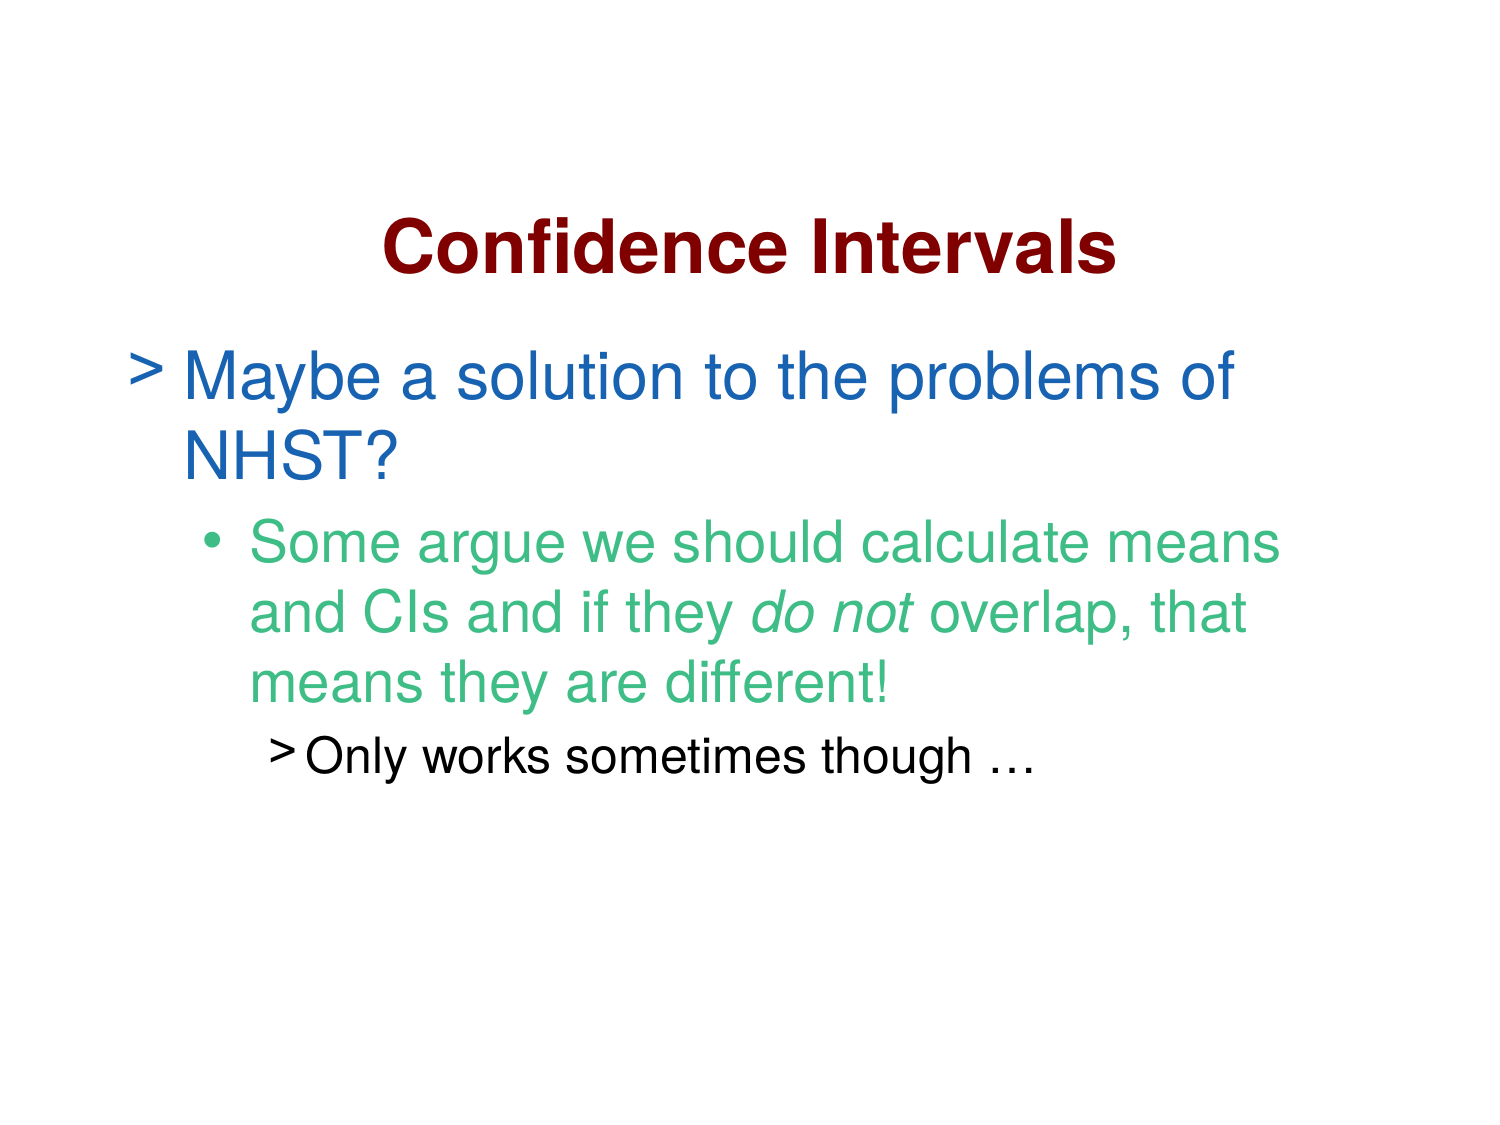

# Confidence Intervals
Maybe a solution to the problems of NHST?
Some argue we should calculate means and CIs and if they do not overlap, that means they are different!
Only works sometimes though …